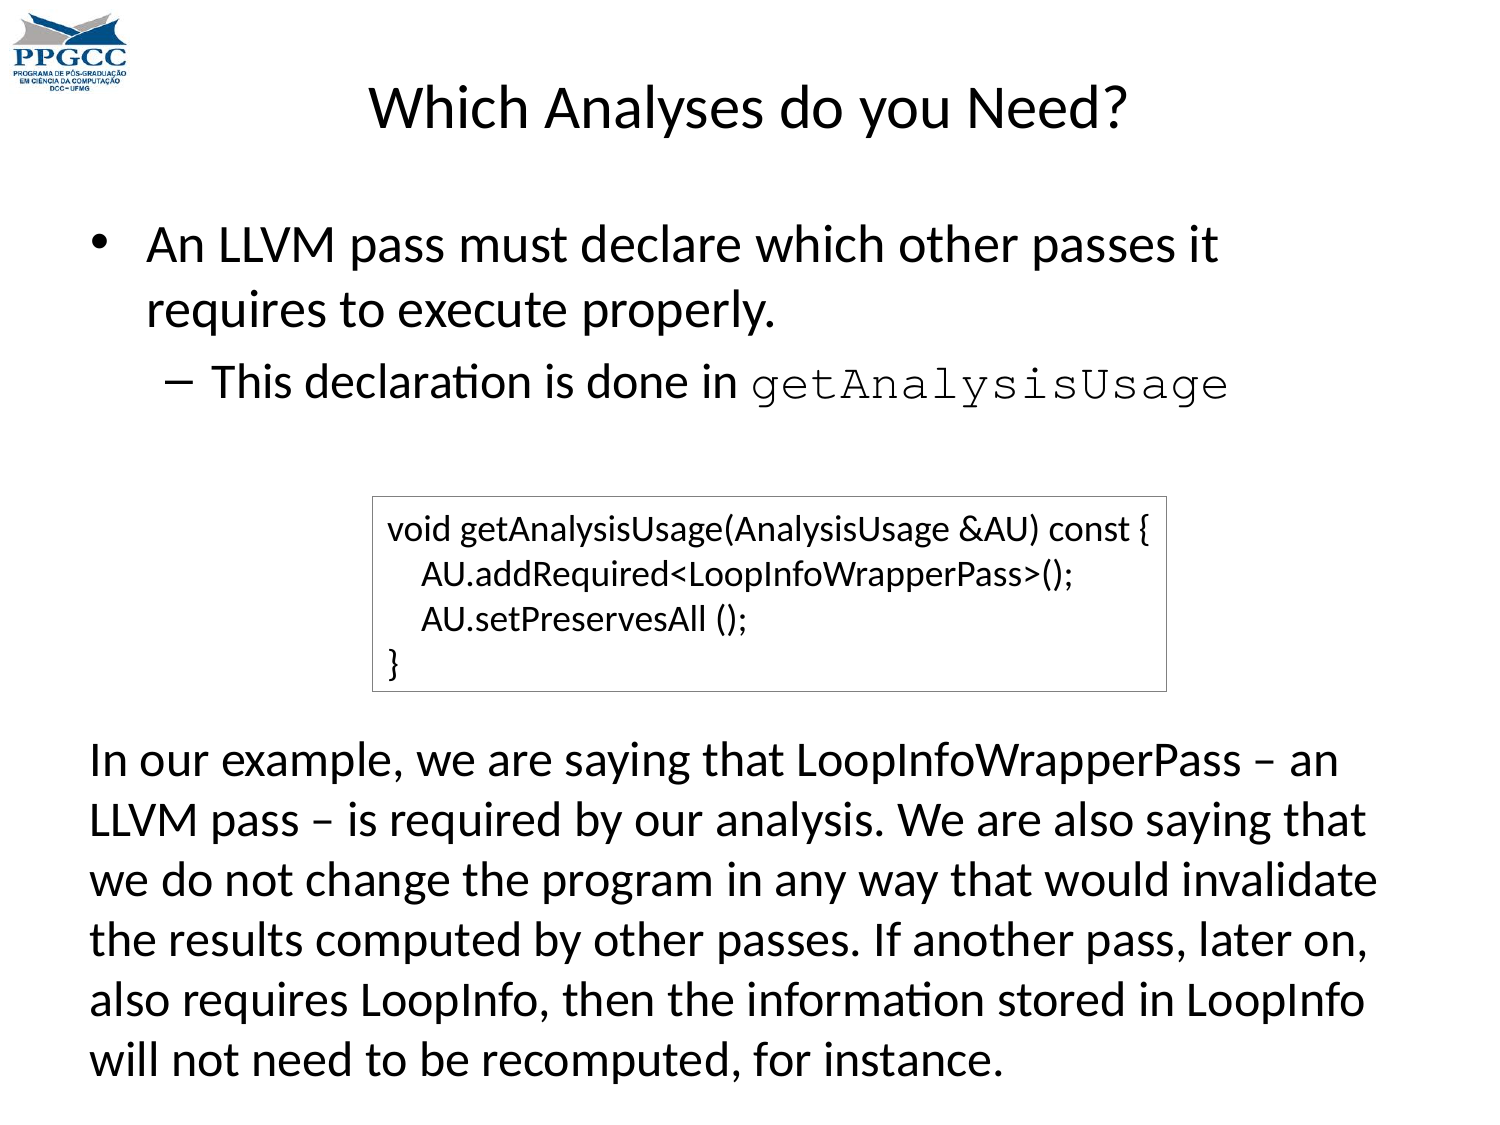

# Which Analyses do you Need?
An LLVM pass must declare which other passes it requires to execute properly.
This declaration is done in getAnalysisUsage
void getAnalysisUsage(AnalysisUsage &AU) const {
    AU.addRequired<LoopInfoWrapperPass>();
    AU.setPreservesAll ();
}
In our example, we are saying that LoopInfoWrapperPass – an LLVM pass – is required by our analysis. We are also saying that we do not change the program in any way that would invalidate the results computed by other passes. If another pass, later on, also requires LoopInfo, then the information stored in LoopInfo will not need to be recomputed, for instance.